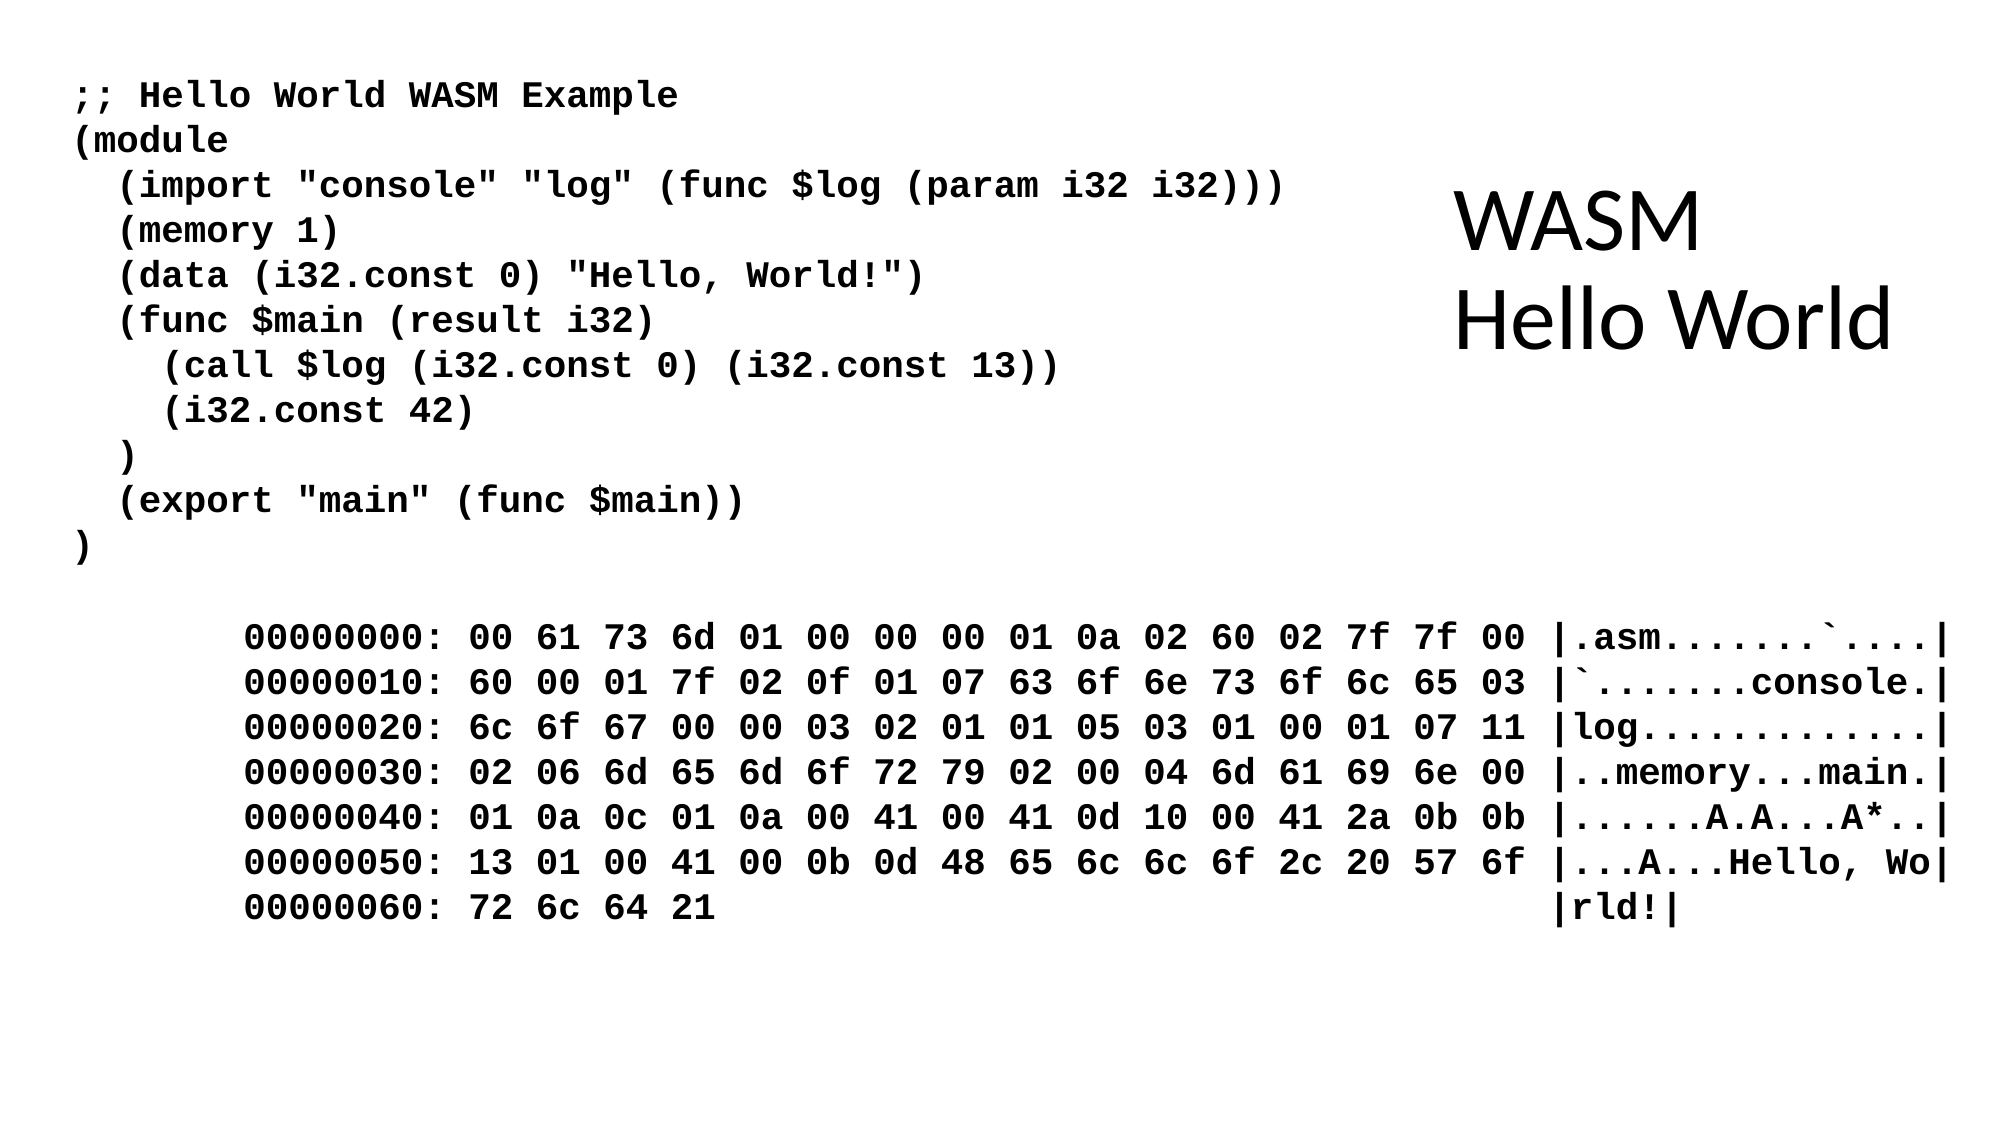

;; Hello World WASM Example
(module
  (import "console" "log" (func $log (param i32 i32)))
  (memory 1)
  (data (i32.const 0) "Hello, World!")
  (func $main (result i32)
    (call $log (i32.const 0) (i32.const 13))
    (i32.const 42)
  )
  (export "main" (func $main))
)
# WASM Hello World
00000000: 00 61 73 6d 01 00 00 00 01 0a 02 60 02 7f 7f 00 |.asm.......`....|
00000010: 60 00 01 7f 02 0f 01 07 63 6f 6e 73 6f 6c 65 03 |`.......console.|
00000020: 6c 6f 67 00 00 03 02 01 01 05 03 01 00 01 07 11 |log.............|
00000030: 02 06 6d 65 6d 6f 72 79 02 00 04 6d 61 69 6e 00 |..memory...main.|
00000040: 01 0a 0c 01 0a 00 41 00 41 0d 10 00 41 2a 0b 0b |......A.A...A*..|
00000050: 13 01 00 41 00 0b 0d 48 65 6c 6c 6f 2c 20 57 6f |...A...Hello, Wo|
00000060: 72 6c 64 21                                     |rld!|